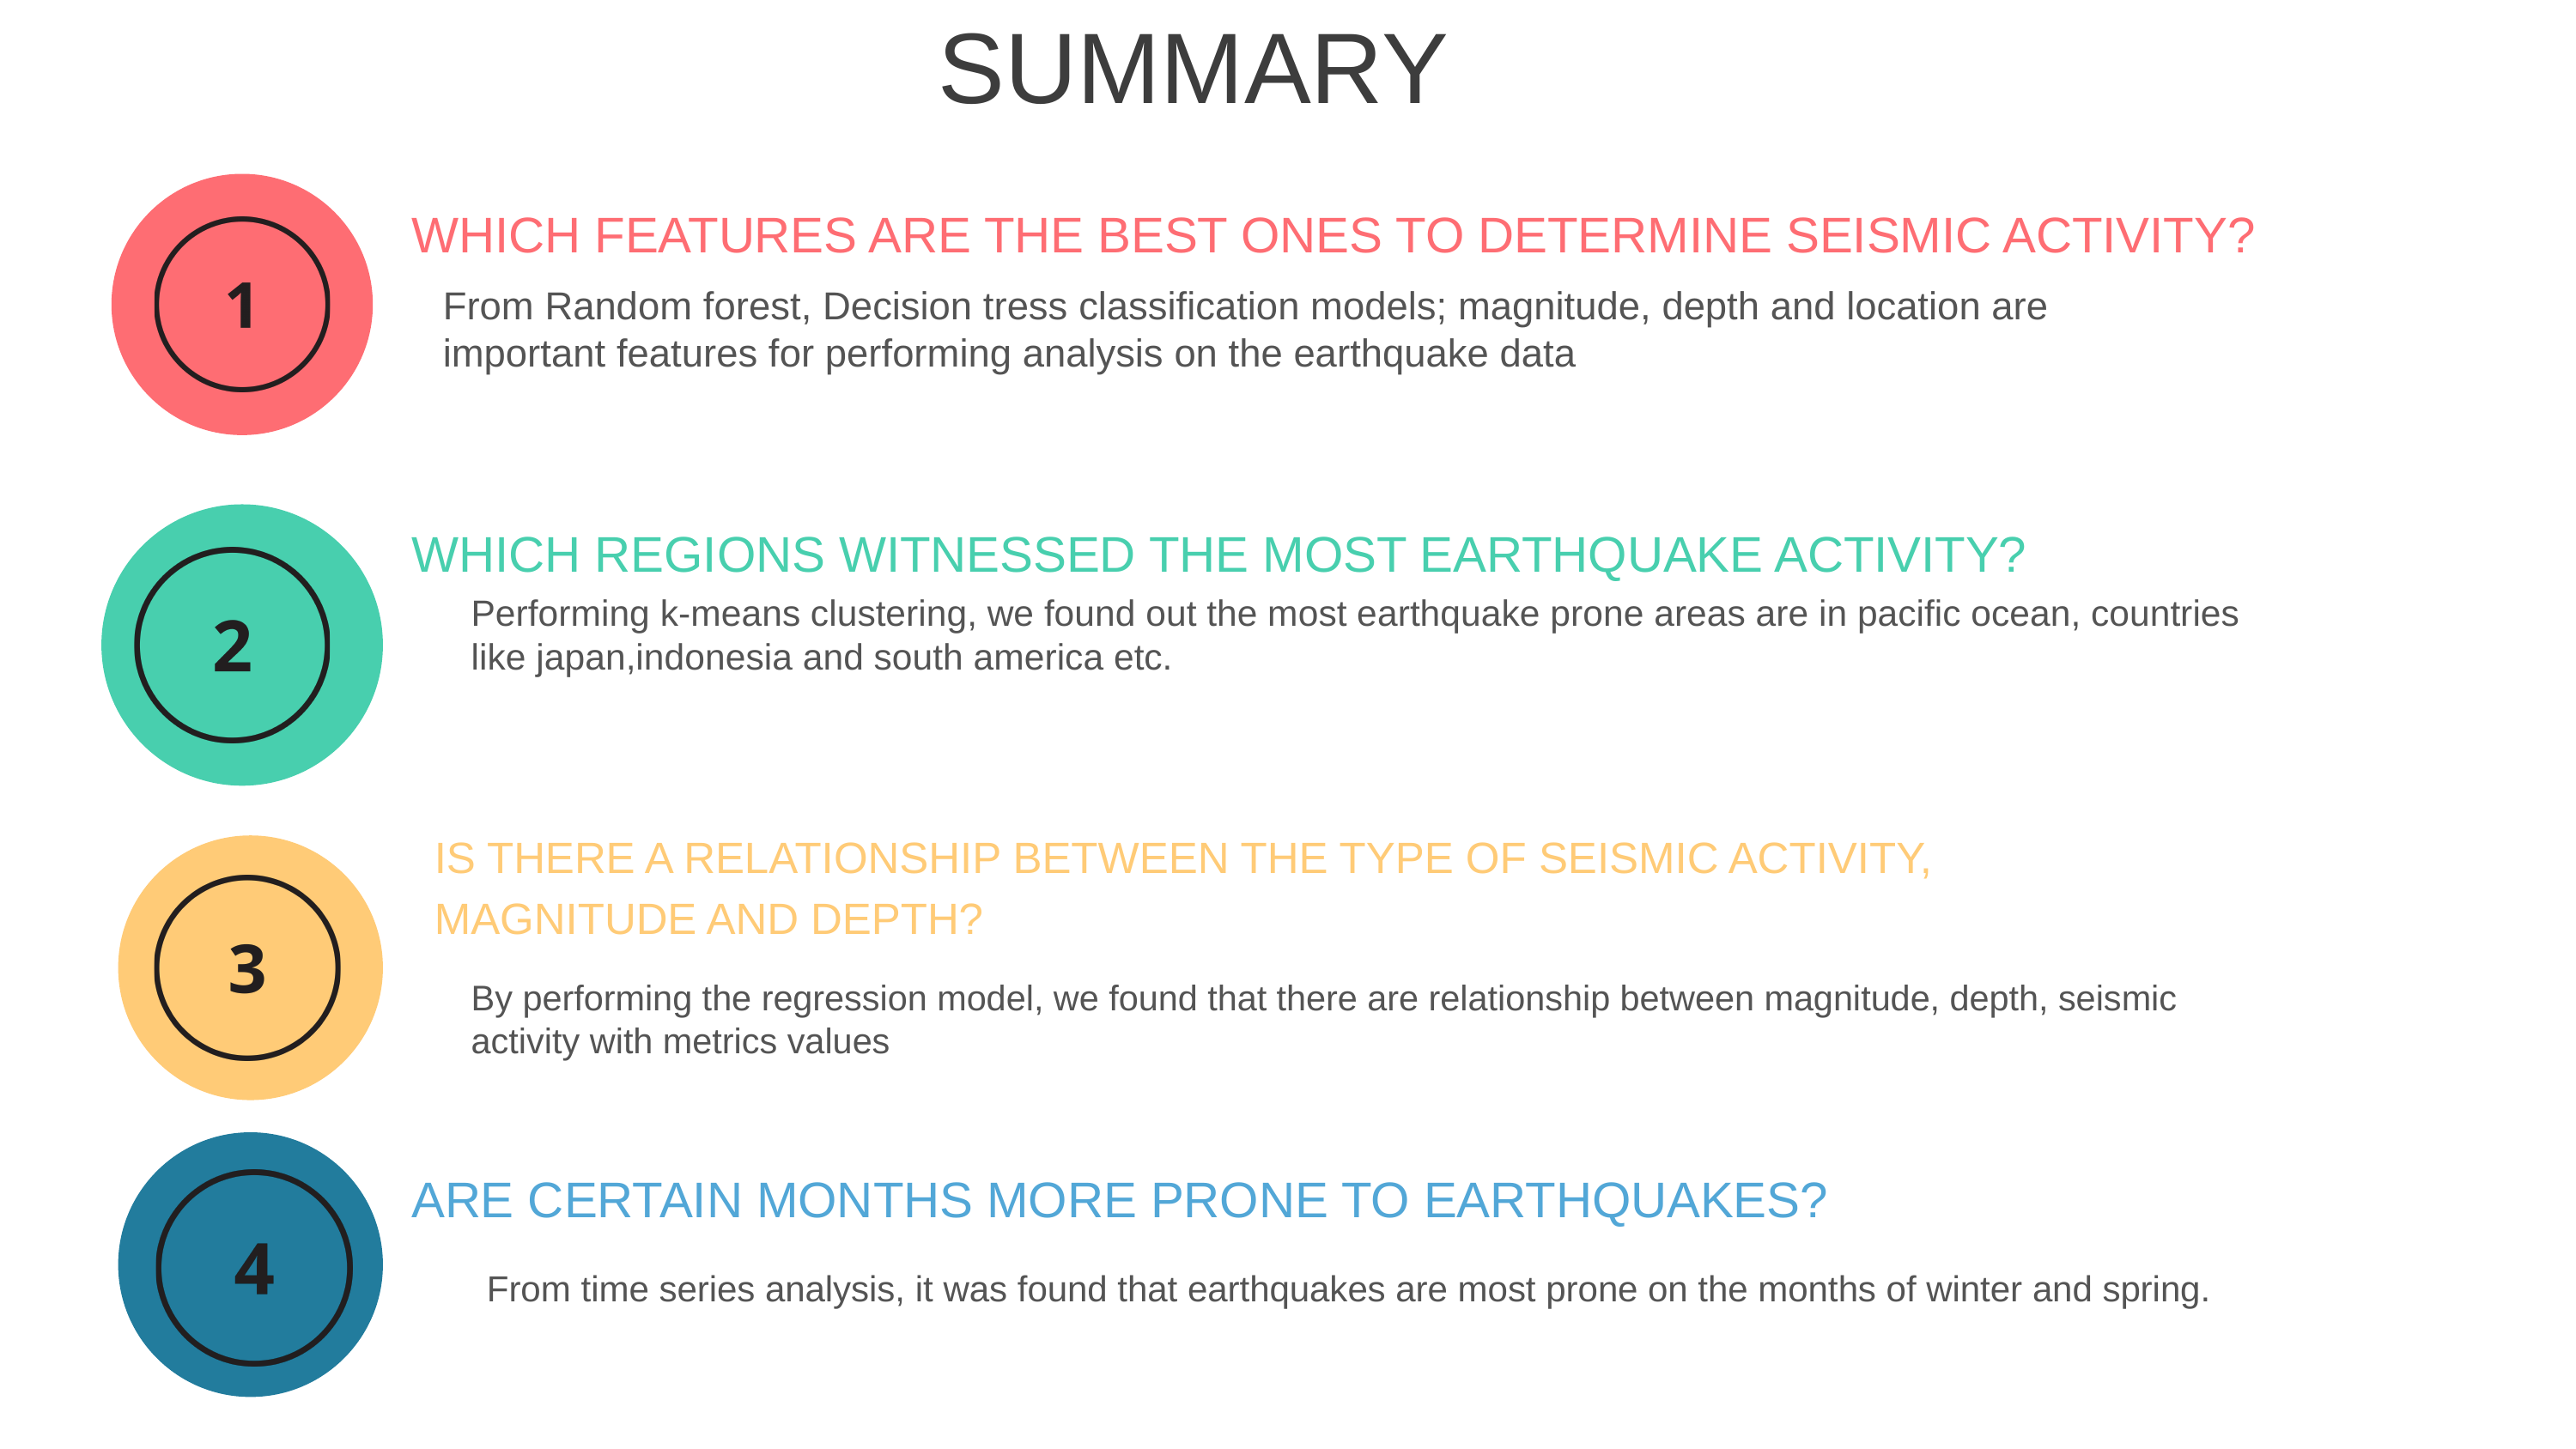

SUMMARY

WHICH FEATURES ARE THE BEST ONES TO DETERMINE SEISMIC ACTIVITY?

+24K
From Random forest, Decision tress classification models; magnitude, depth and location are important features for performing analysis on the earthquake data

WHICH REGIONS WITNESSED THE MOST EARTHQUAKE ACTIVITY?

+10K

Performing k-means clustering, we found out the most earthquake prone areas are in pacific ocean, countries like japan,indonesia and south america etc.
+50K
IS THERE A RELATIONSHIP BETWEEN THE TYPE OF SEISMIC ACTIVITY, MAGNITUDE AND DEPTH?

By performing the regression model, we found that there are relationship between magnitude, depth, seismic activity with metrics values

ARE CERTAIN MONTHS MORE PRONE TO EARTHQUAKES?

From time series analysis, it was found that earthquakes are most prone on the months of winter and spring.